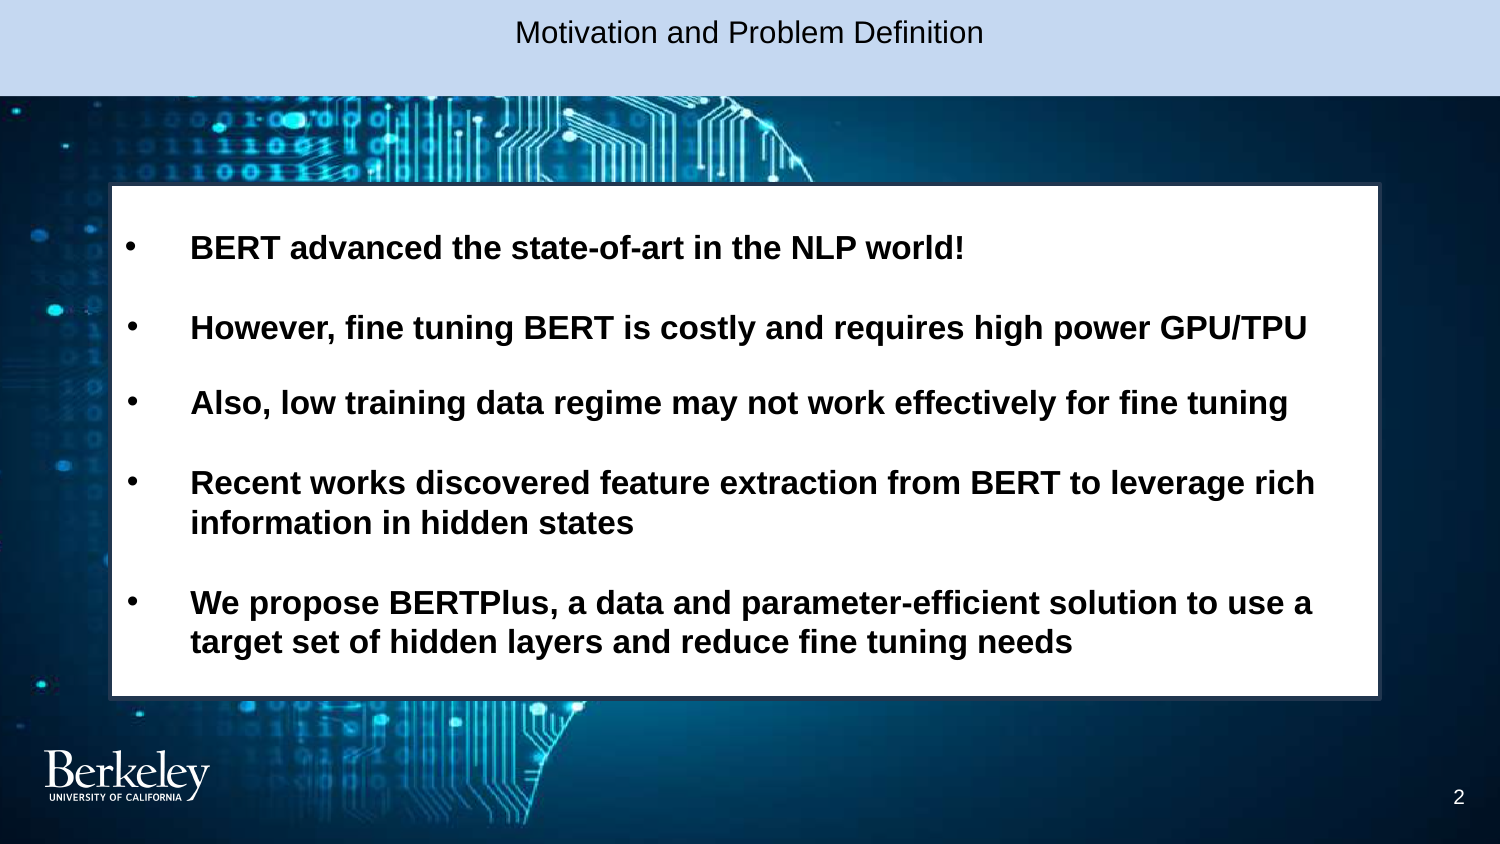

# Motivation and Problem Definition

  BERT advanced the state-of-art in the NLP world!

However, fine tuning BERT is costly and requires high power GPU/TPU

Also, low training data regime may not work effectively for fine tuning

Recent works discovered feature extraction from BERT to leverage rich information in hidden states

We propose BERTPlus, a data and parameter-efficient solution to use a target set of hidden layers and reduce fine tuning needs
2